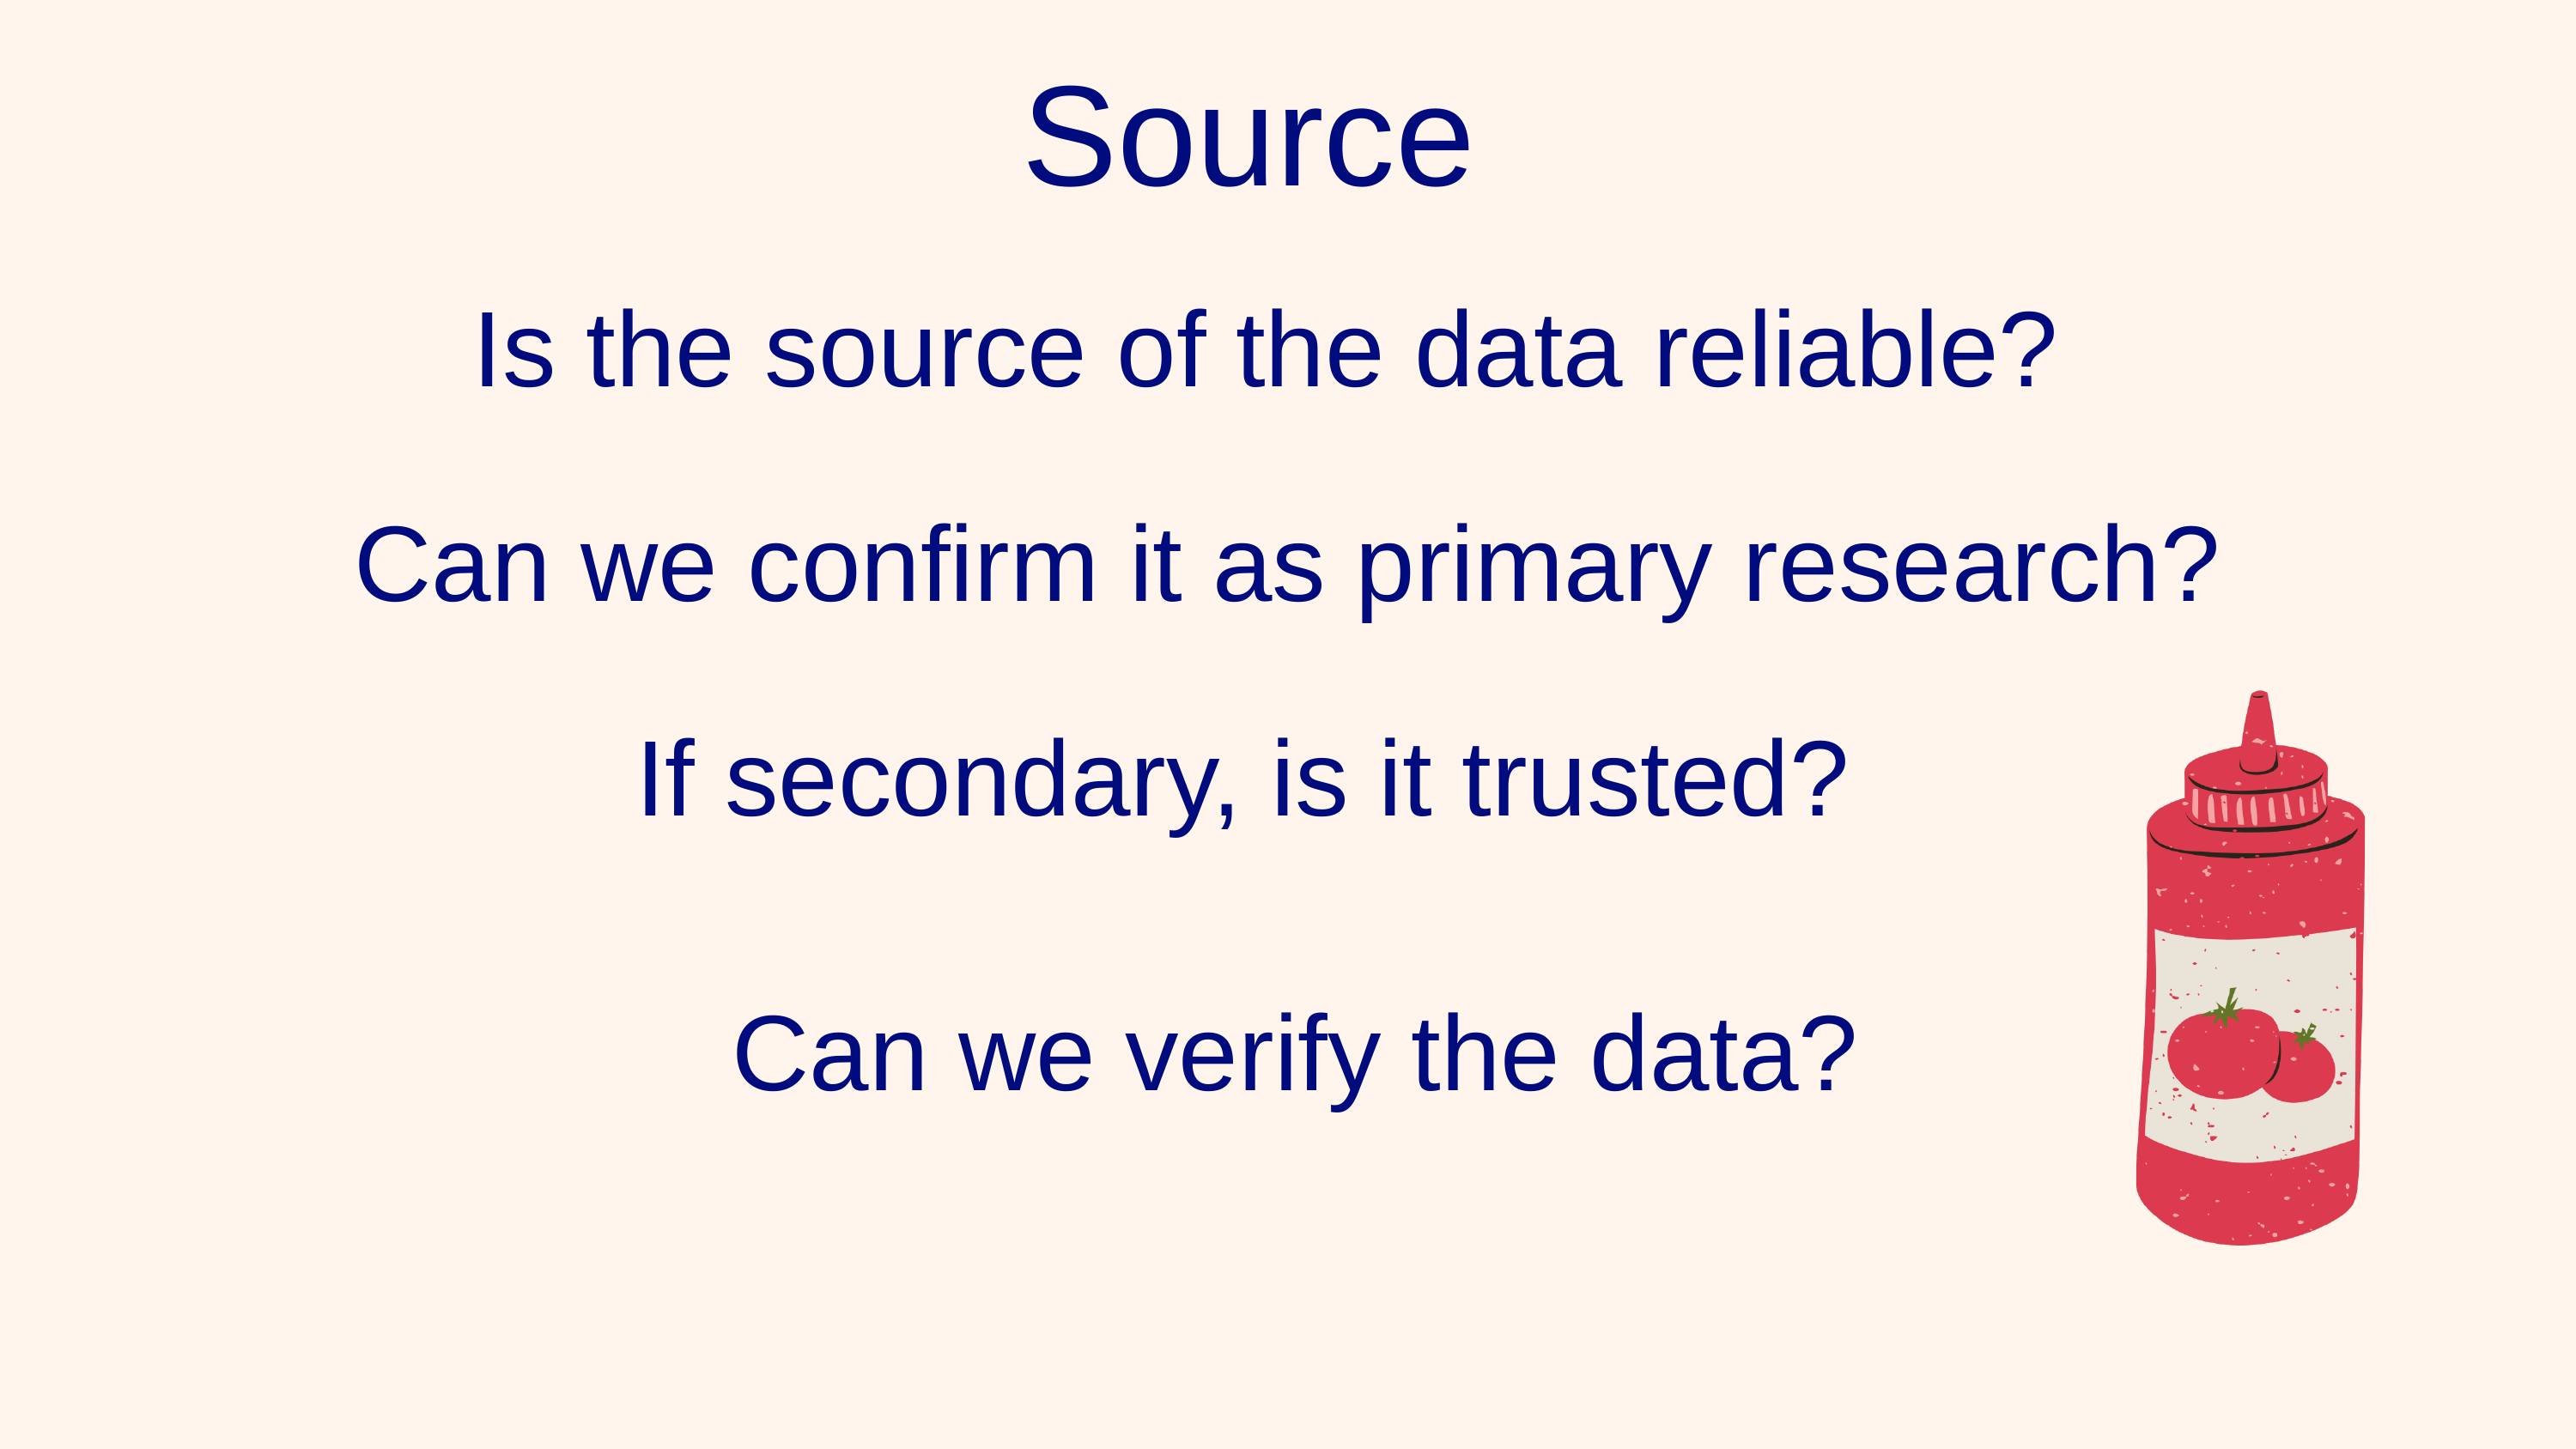

Source
Is the source of the data reliable?
Can we confirm it as primary research?

If secondary, is it trusted?

Can we verify the data?